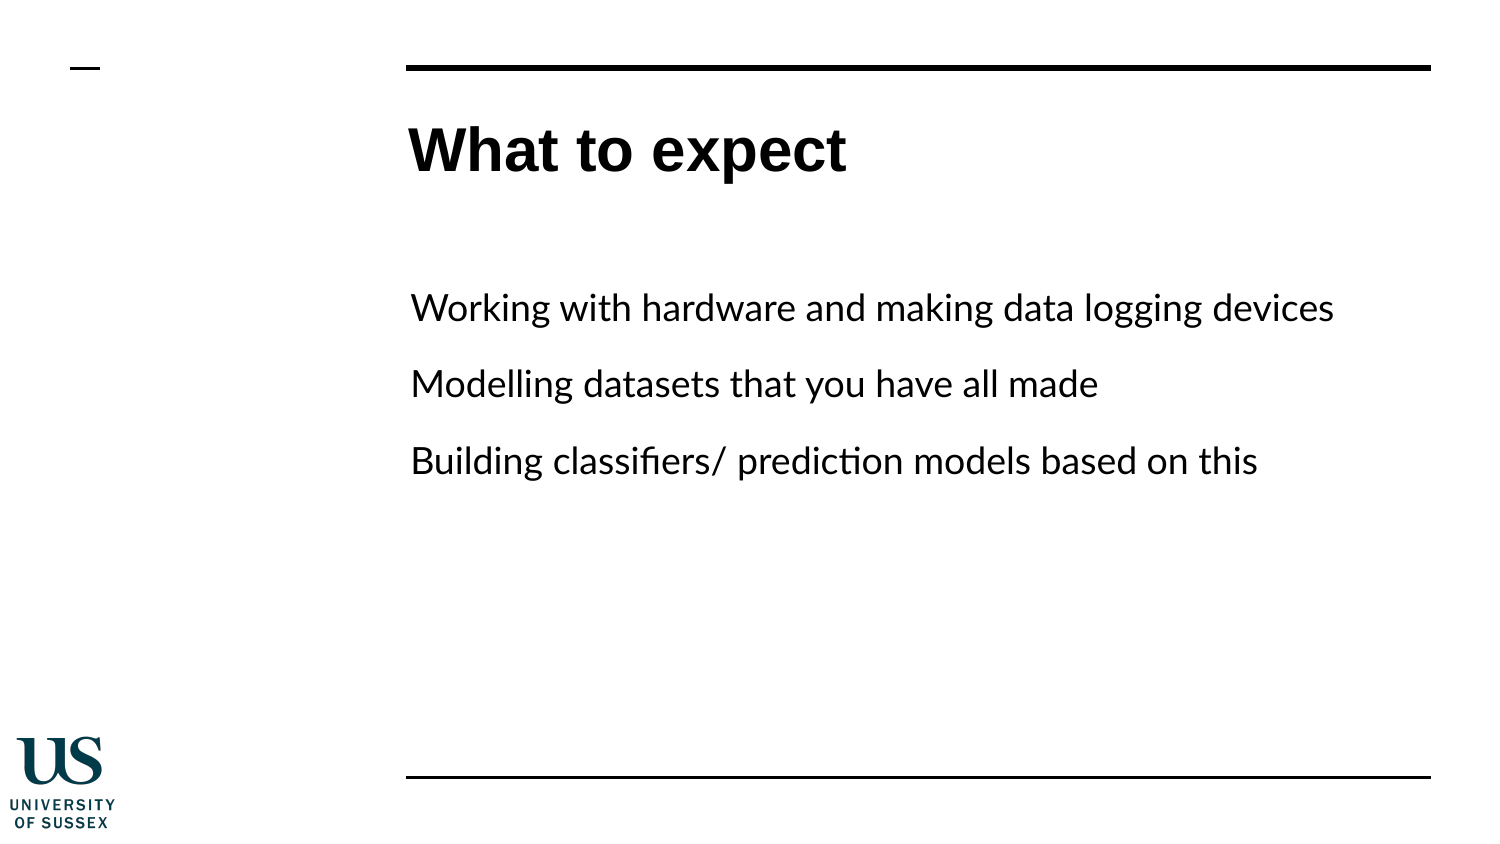

# What to expect
Working with hardware and making data logging devices
Modelling datasets that you have all made
Building classifiers/ prediction models based on this